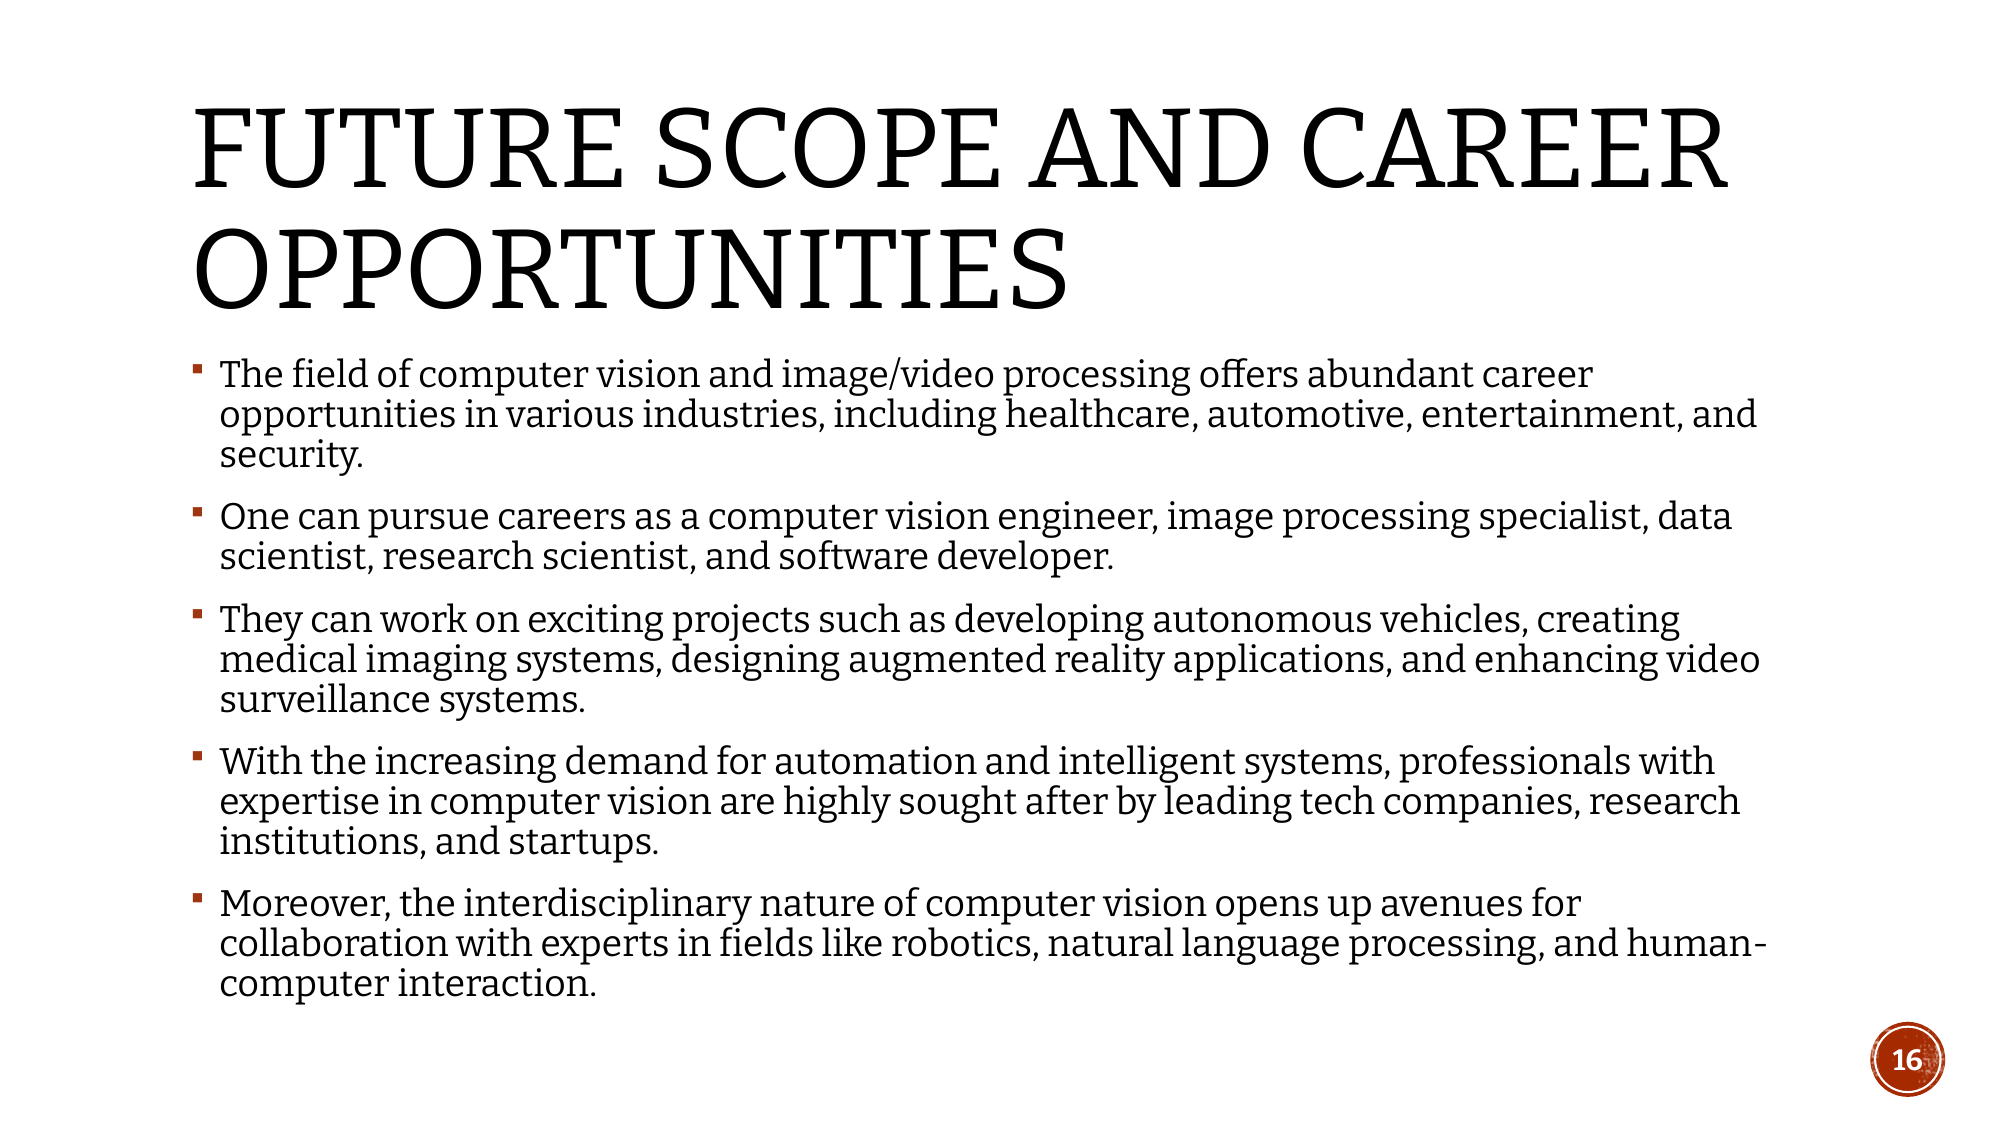

# Future Scope and Career Opportunities
The field of computer vision and image/video processing offers abundant career opportunities in various industries, including healthcare, automotive, entertainment, and security.
One can pursue careers as a computer vision engineer, image processing specialist, data scientist, research scientist, and software developer.
They can work on exciting projects such as developing autonomous vehicles, creating medical imaging systems, designing augmented reality applications, and enhancing video surveillance systems.
With the increasing demand for automation and intelligent systems, professionals with expertise in computer vision are highly sought after by leading tech companies, research institutions, and startups.
Moreover, the interdisciplinary nature of computer vision opens up avenues for collaboration with experts in fields like robotics, natural language processing, and human-computer interaction.
16